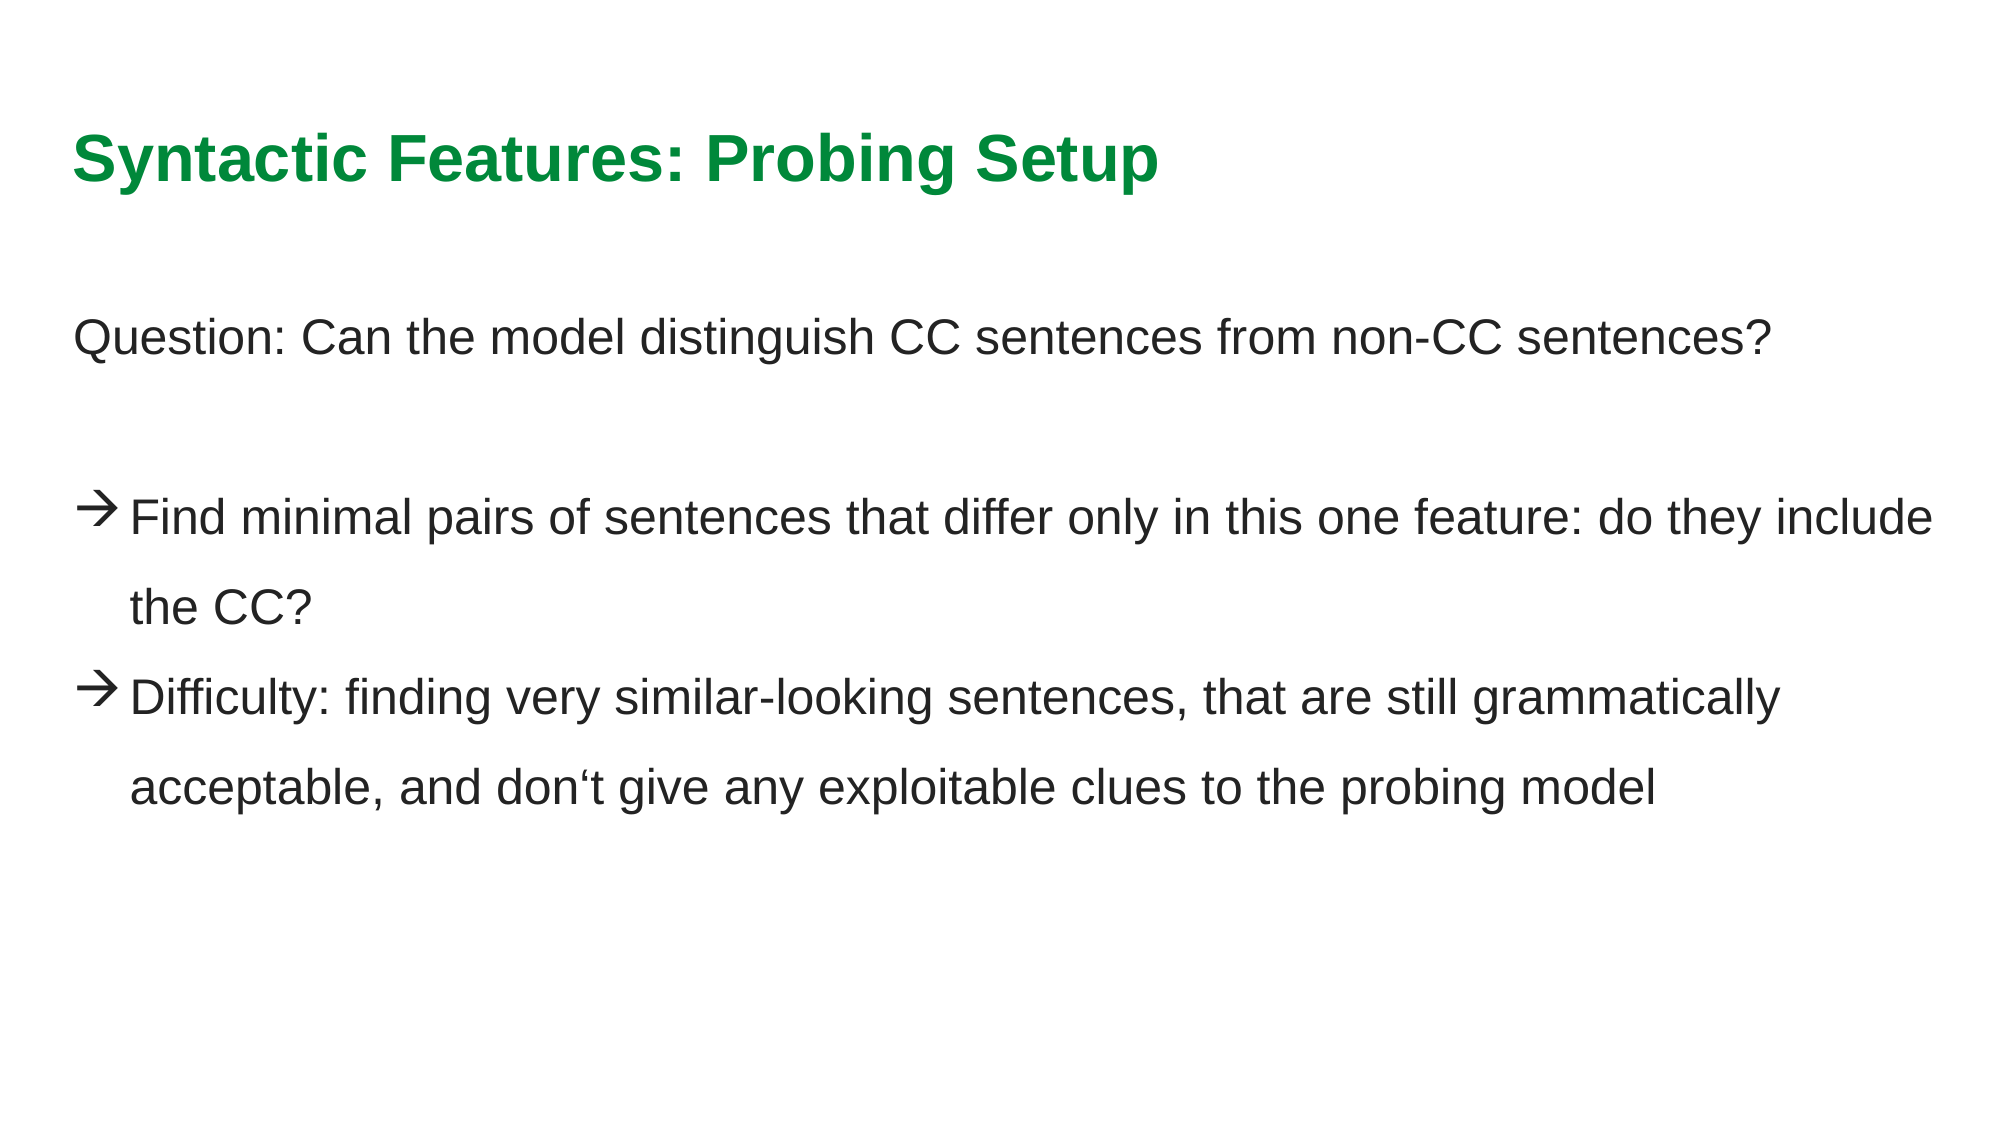

Syntactic Features: Probing Setup
Question: Can the model distinguish CC sentences from non-CC sentences?

Find minimal pairs of sentences that differ only in this one feature: do they include the CC?
Difficulty: finding very similar-looking sentences, that are still grammatically acceptable, and don‘t give any exploitable clues to the probing model